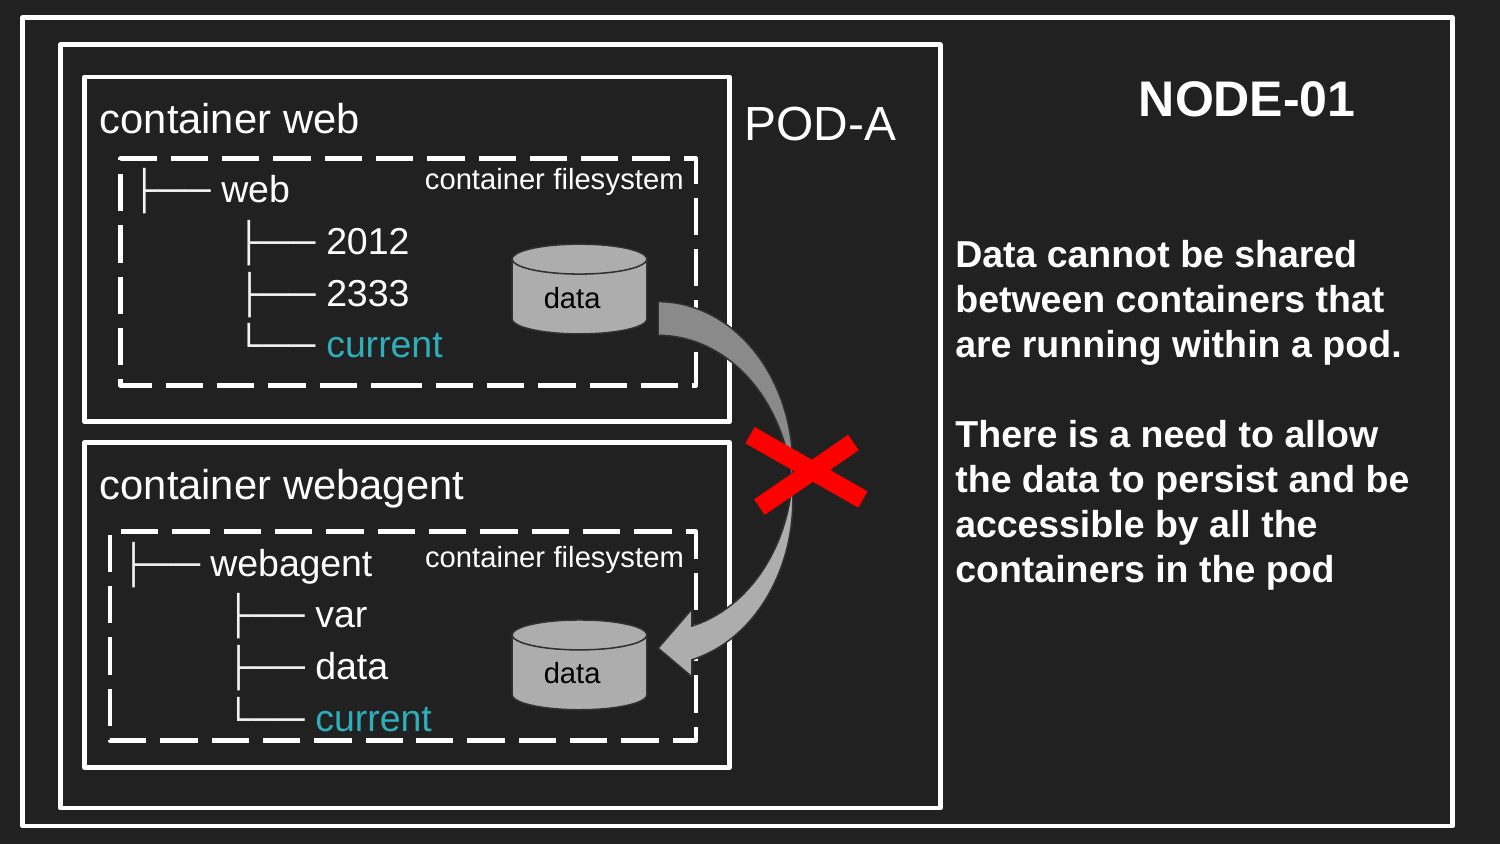

NODE-01
container web
POD-A
container filesystem
 ├── web
           ├── 2012
           ├── 2333
           └── current

Data cannot be shared between containers that are running within a pod.

There is a need to allow the data to persist and be accessible by all the containers in the pod
  data

container webagent

container filesystem
 ├── webagent
           ├── var
           ├── data
           └── current

  data